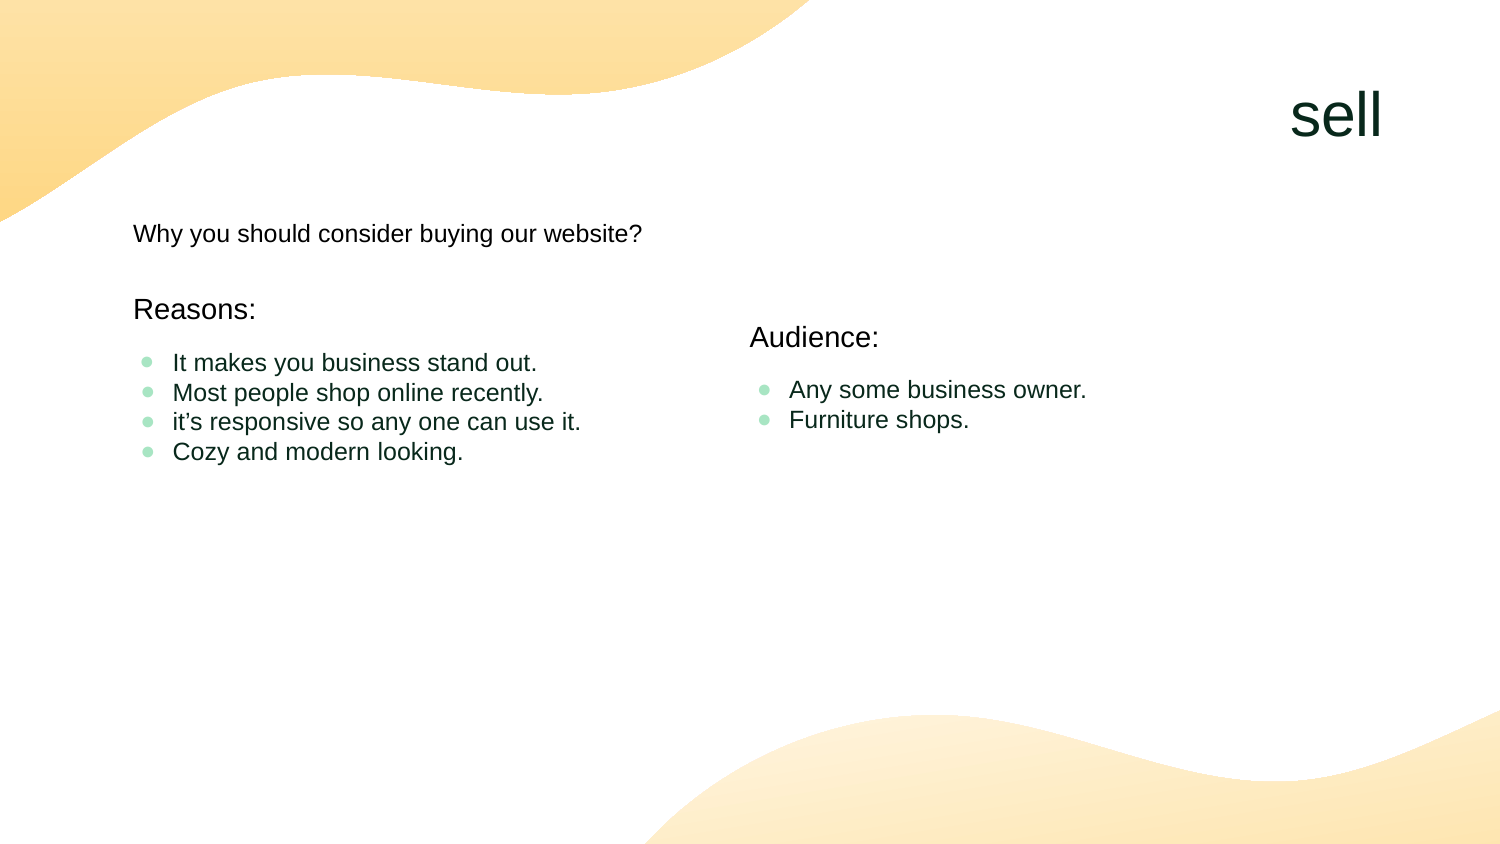

# sell
Why you should consider buying our website?

Reasons:
It makes you business stand out.
Most people shop online recently.
it’s responsive so any one can use it.
Cozy and modern looking.
Audience:
Any some business owner.
Furniture shops.